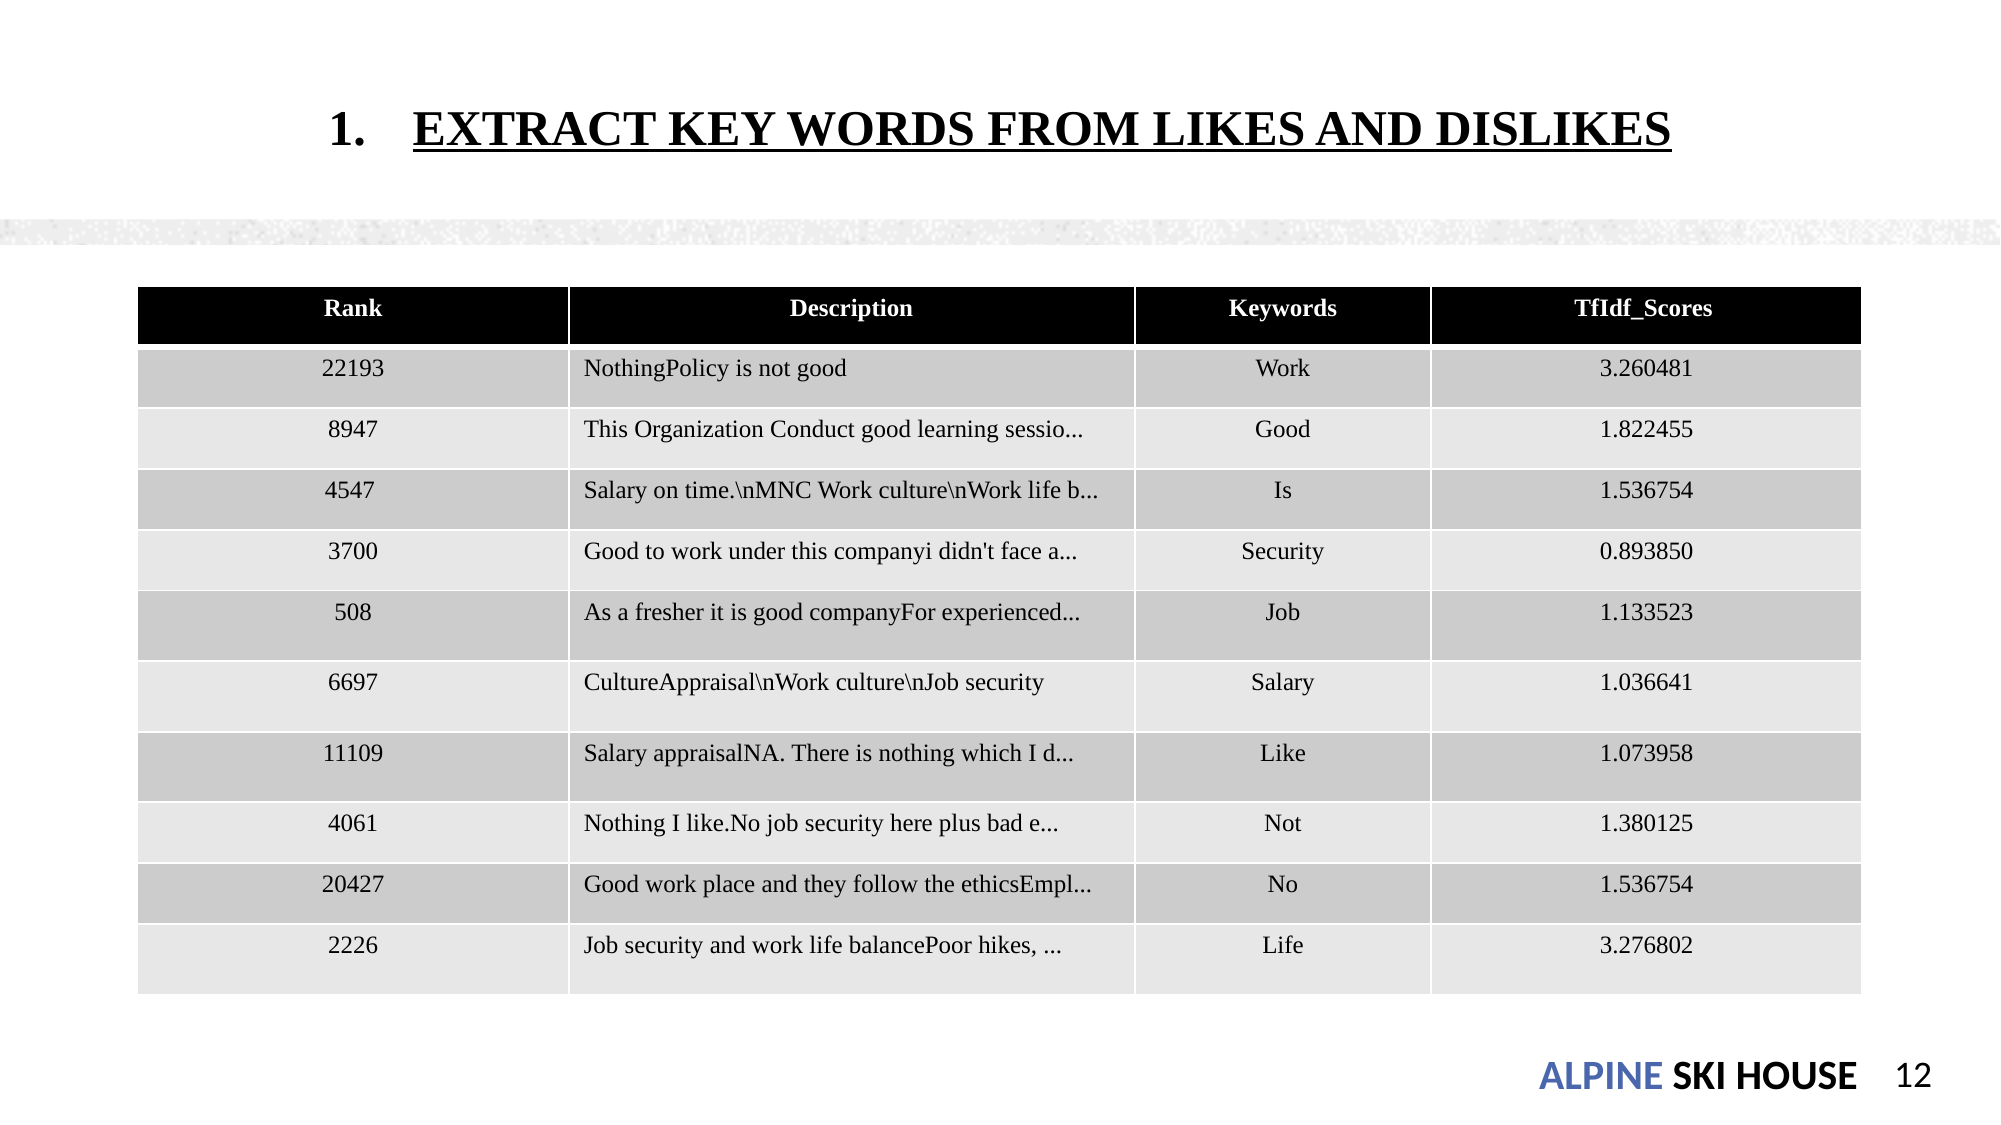

# Extract key words from likes and dislikes
| Rank | Description | Keywords | TfIdf\_Scores |
| --- | --- | --- | --- |
| 22193 | NothingPolicy is not good | Work | 3.260481 |
| 8947 | This Organization Conduct good learning sessio... | Good | 1.822455 |
| 4547 | Salary on time.\nMNC Work culture\nWork life b... | Is | 1.536754 |
| 3700 | Good to work under this companyi didn't face a... | Security | 0.893850 |
| 508 | As a fresher it is good companyFor experienced... | Job | 1.133523 |
| 6697 | CultureAppraisal\nWork culture\nJob security | Salary | 1.036641 |
| 11109 | Salary appraisalNA. There is nothing which I d... | Like | 1.073958 |
| 4061 | Nothing I like.No job security here plus bad e... | Not | 1.380125 |
| 20427 | Good work place and they follow the ethicsEmpl... | No | 1.536754 |
| 2226 | Job security and work life balancePoor hikes, ... | Life | 3.276802 |
12